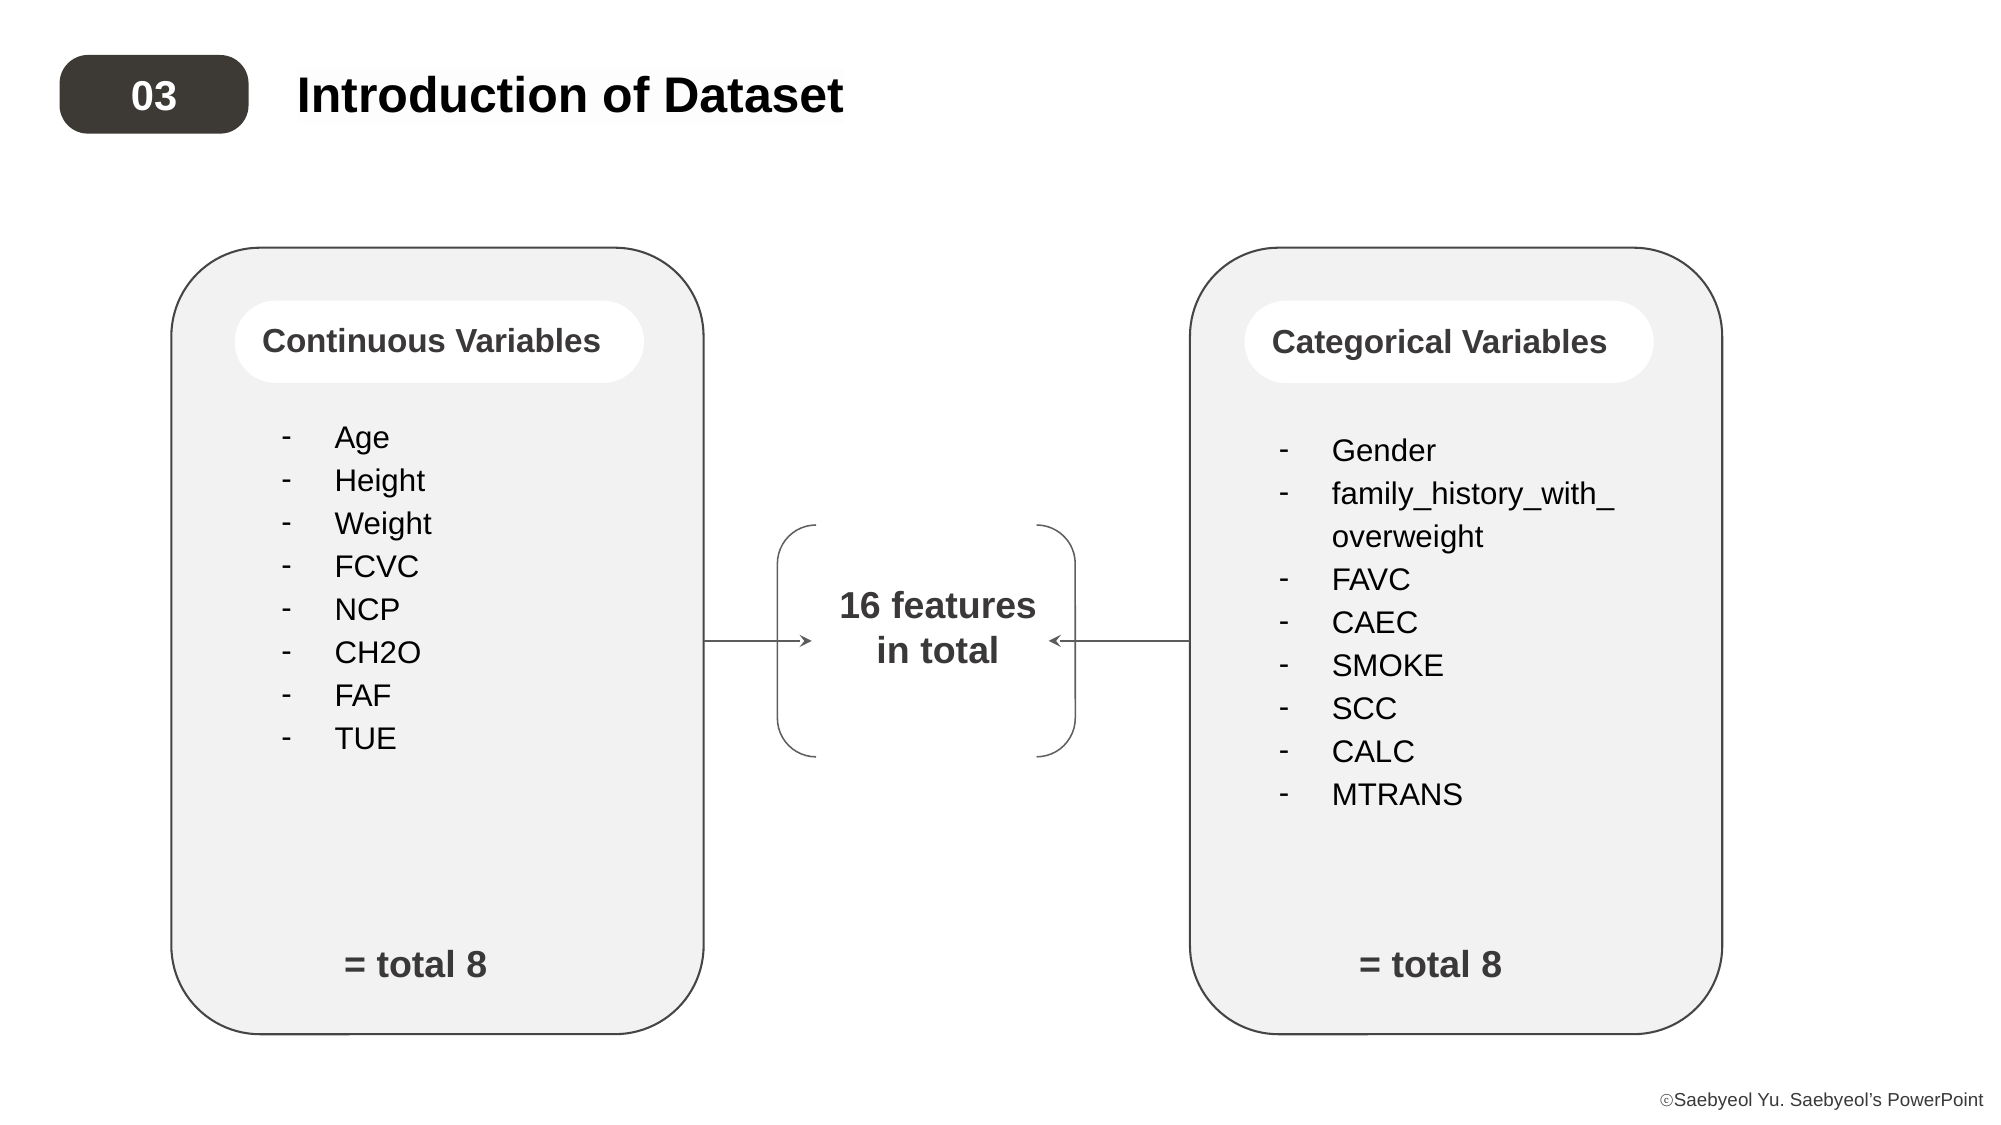

Introduction of Dataset

03

Continuous Variables
Categorical Variables
Age
Height
Weight
FCVC
NCP
CH2O
FAF
TUE

Gender
family_history_with_overweight
FAVC
CAEC
SMOKE
SCC
CALC
MTRANS

16 features in total
= total 8
= total 8